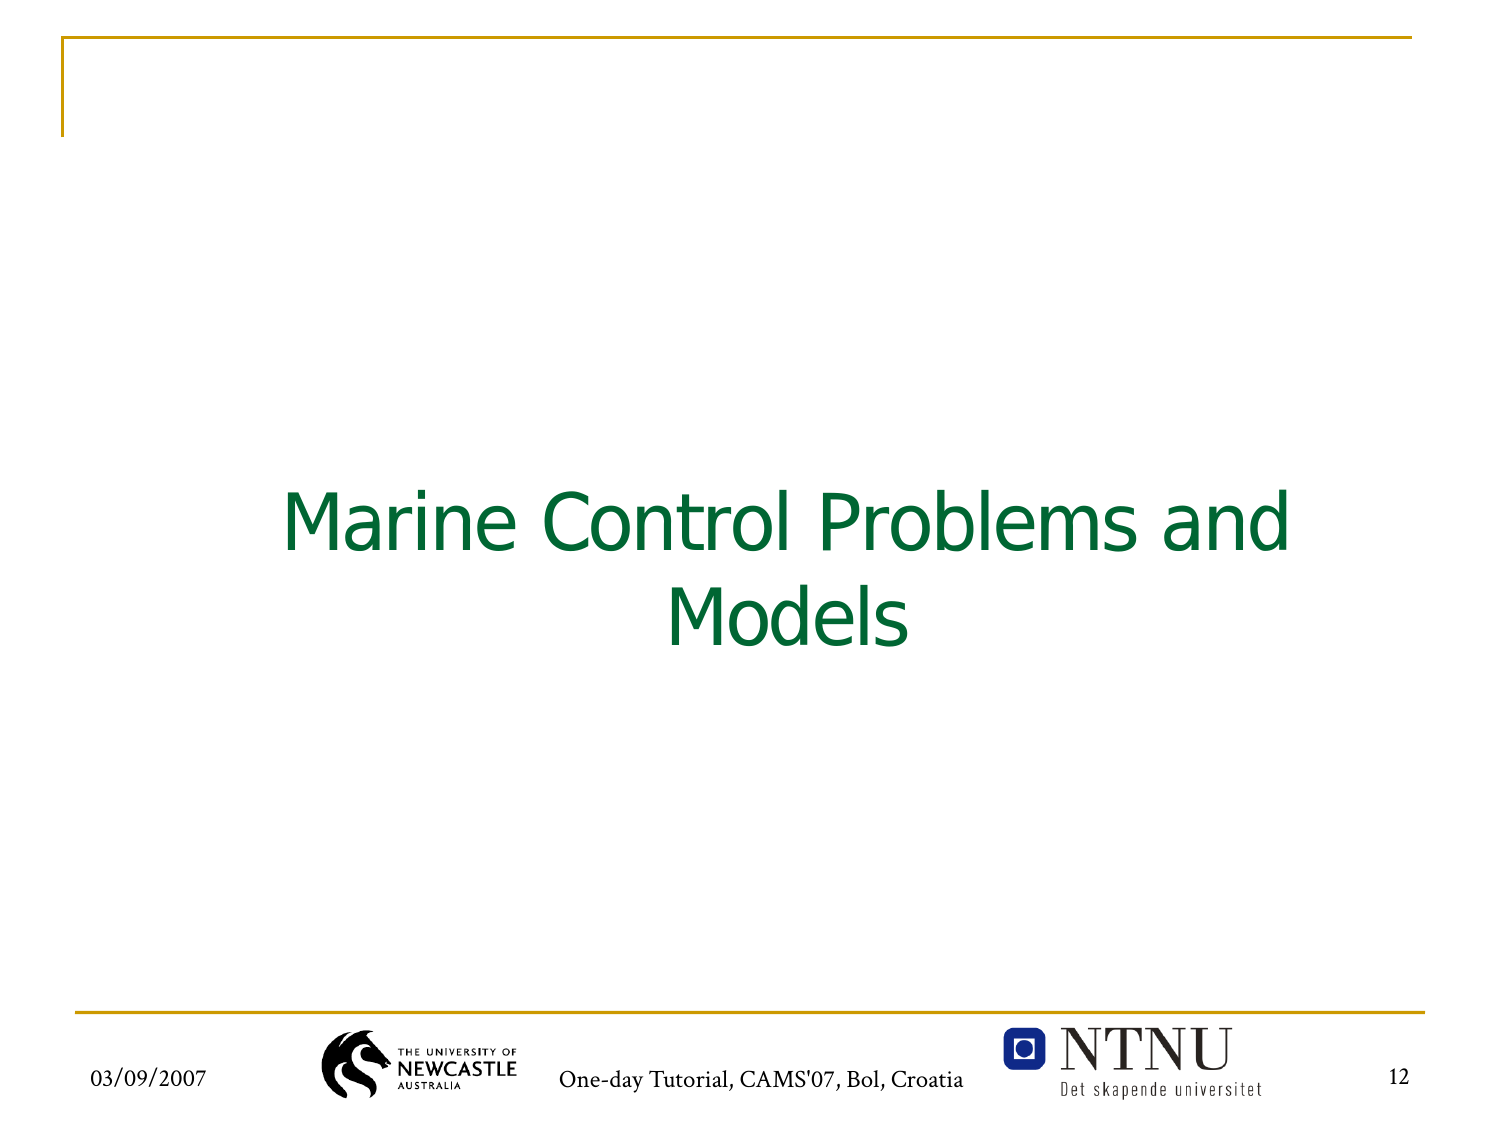

# Marine Control Problems and Models
03/09/2007
12
One-day Tutorial, CAMS'07, Bol, Croatia